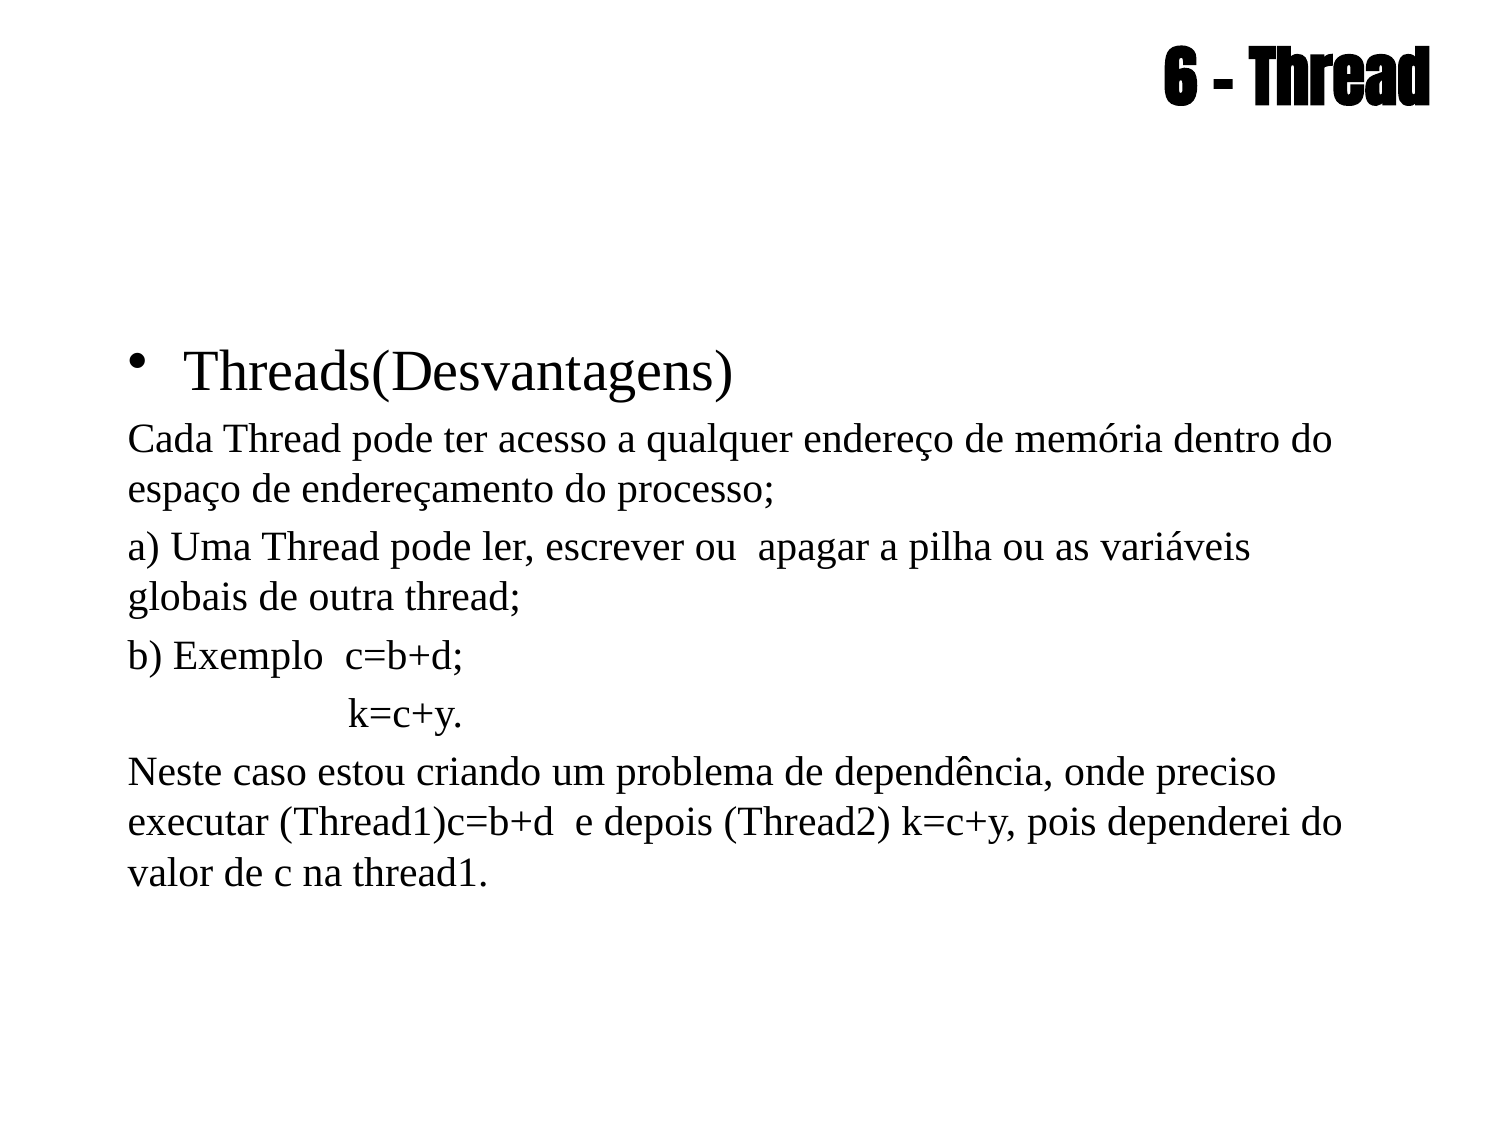

6 – Thread
Threads(Desvantagens)
Cada Thread pode ter acesso a qualquer endereço de memória dentro do espaço de endereçamento do processo;
a) Uma Thread pode ler, escrever ou  apagar a pilha ou as variáveis  globais de outra thread;
b) Exemplo  c=b+d;
                     k=c+y.
Neste caso estou criando um problema de dependência, onde preciso executar (Thread1)c=b+d  e depois (Thread2) k=c+y, pois dependerei do valor de c na thread1.